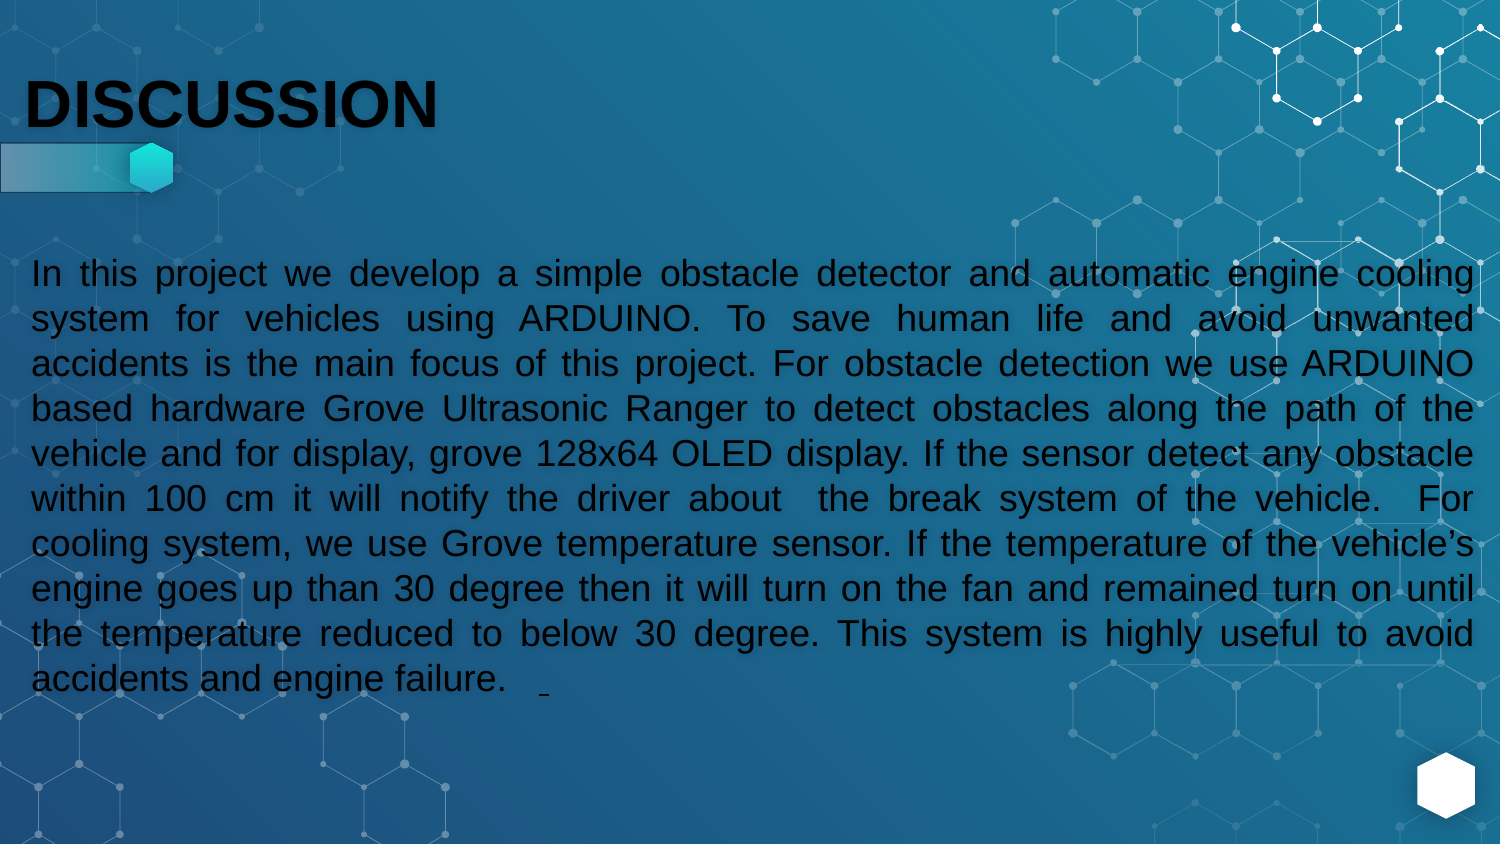

# DISCUSSION
In this project we develop a simple obstacle detector and automatic engine cooling system for vehicles using ARDUINO. To save human life and avoid unwanted accidents is the main focus of this project. For obstacle detection we use ARDUINO based hardware Grove Ultrasonic Ranger to detect obstacles along the path of the vehicle and for display, grove 128x64 OLED display. If the sensor detect any obstacle within 100 cm it will notify the driver about  the break system of the vehicle.  For cooling system, we use Grove temperature sensor. If the temperature of the vehicle’s engine goes up than 30 degree then it will turn on the fan and remained turn on until the temperature reduced to below 30 degree. This system is highly useful to avoid accidents and engine failure.